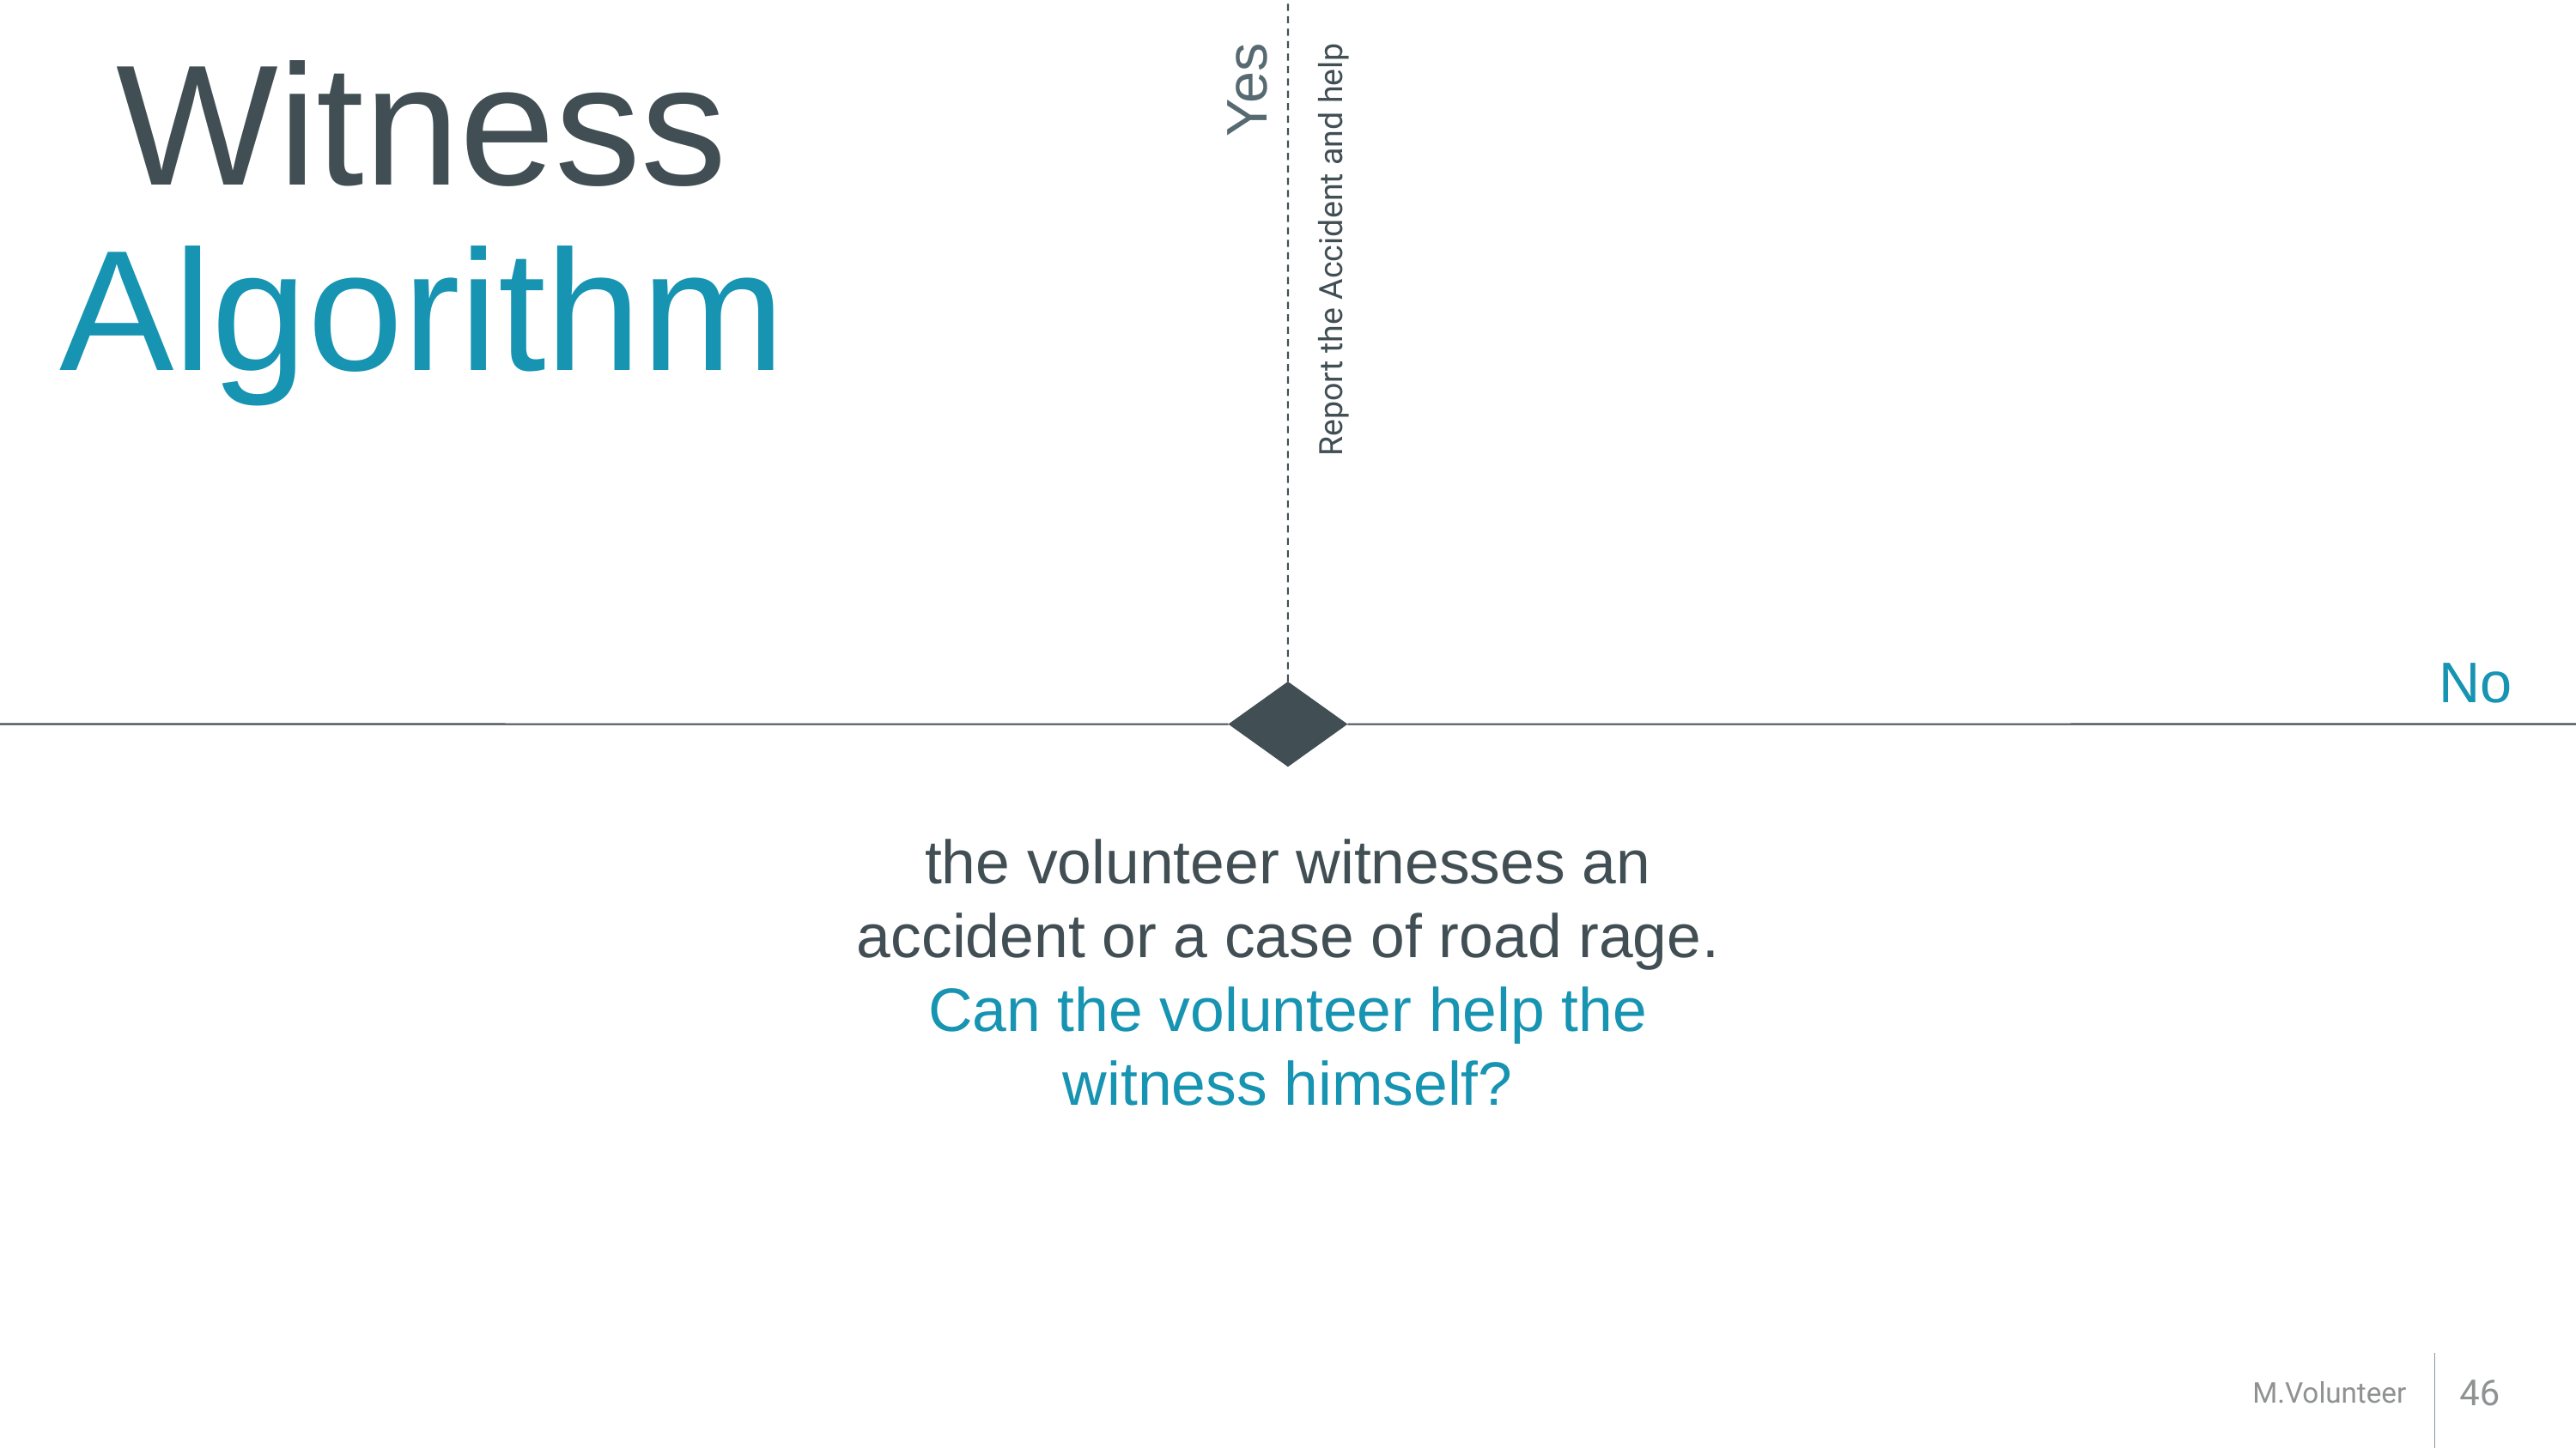

Witness Algorithm
Yes
Report the Accident and help
No
the volunteer witnesses an accident or a case of road rage.
Can the volunteer help the witness himself?
46
M.Volunteer